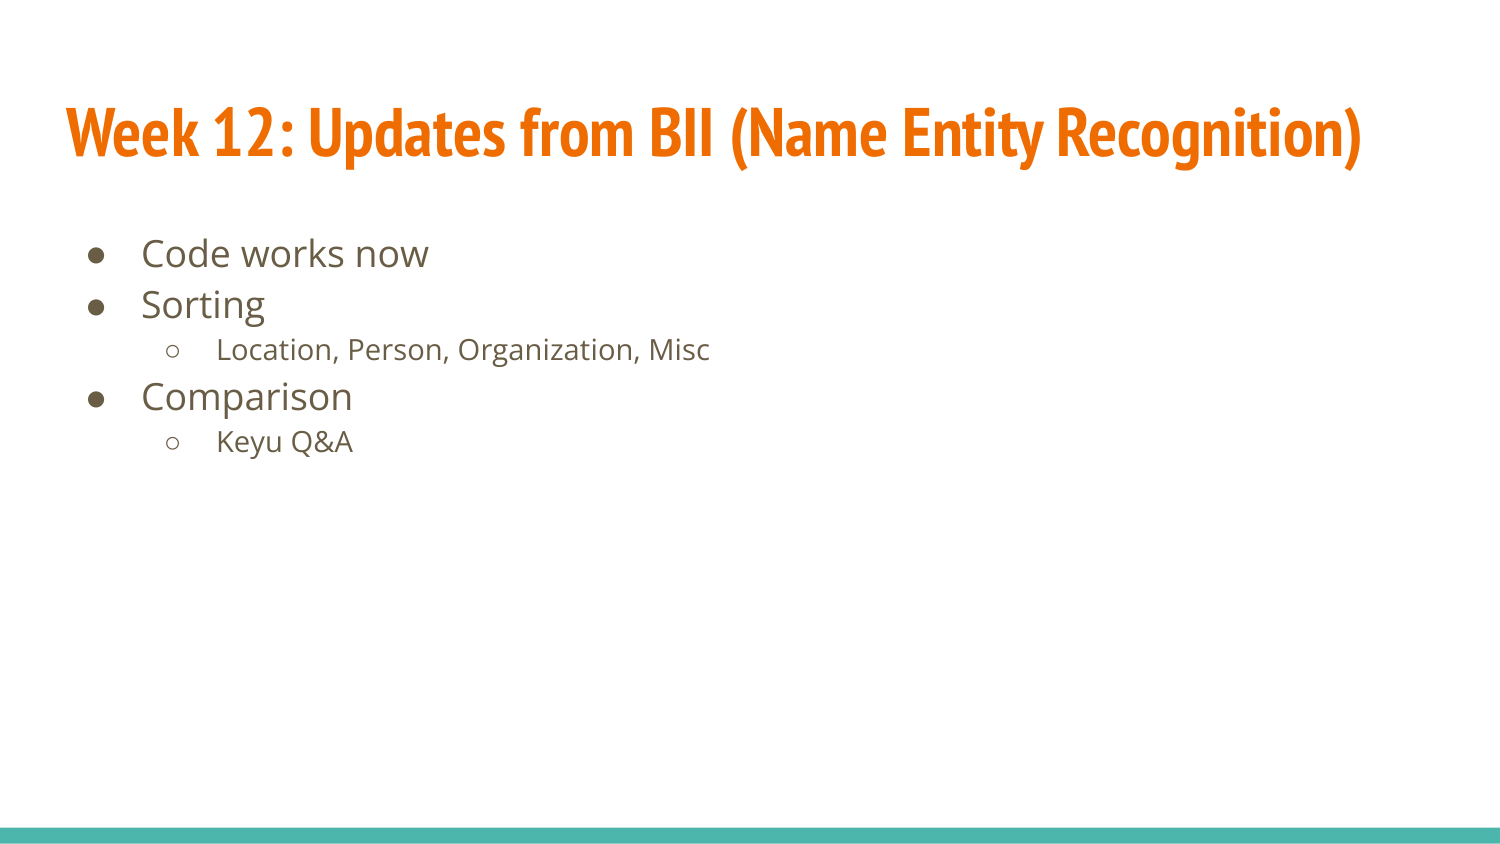

# Week 12: Updates from BII (Name Entity Recognition)
Code works now
Sorting
Location, Person, Organization, Misc
Comparison
Keyu Q&A